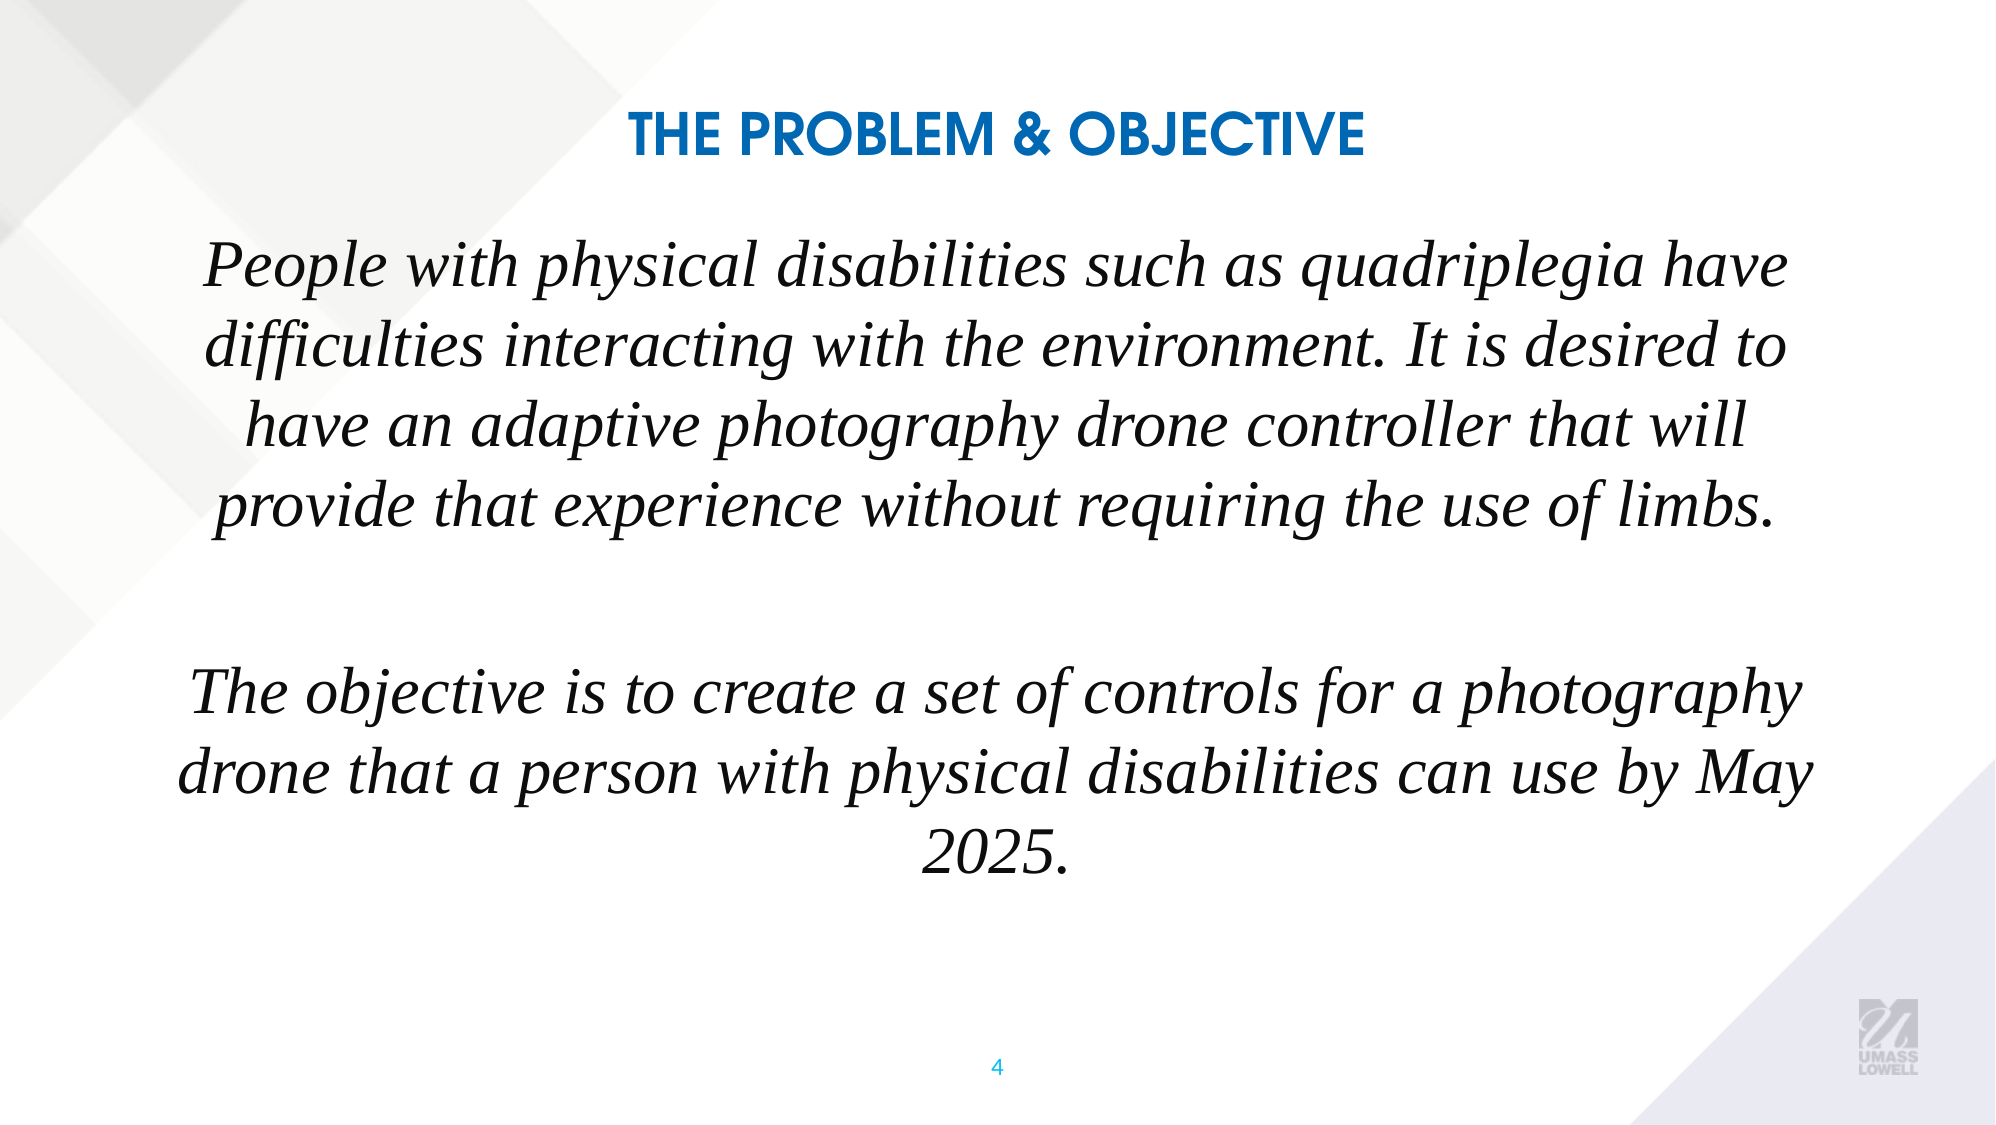

# The Problem & Objective
People with physical disabilities such as quadriplegia have difficulties interacting with the environment. It is desired to have an adaptive photography drone controller that will provide that experience without requiring the use of limbs.

The objective is to create a set of controls for a photography drone that a person with physical disabilities can use by May 2025.

4